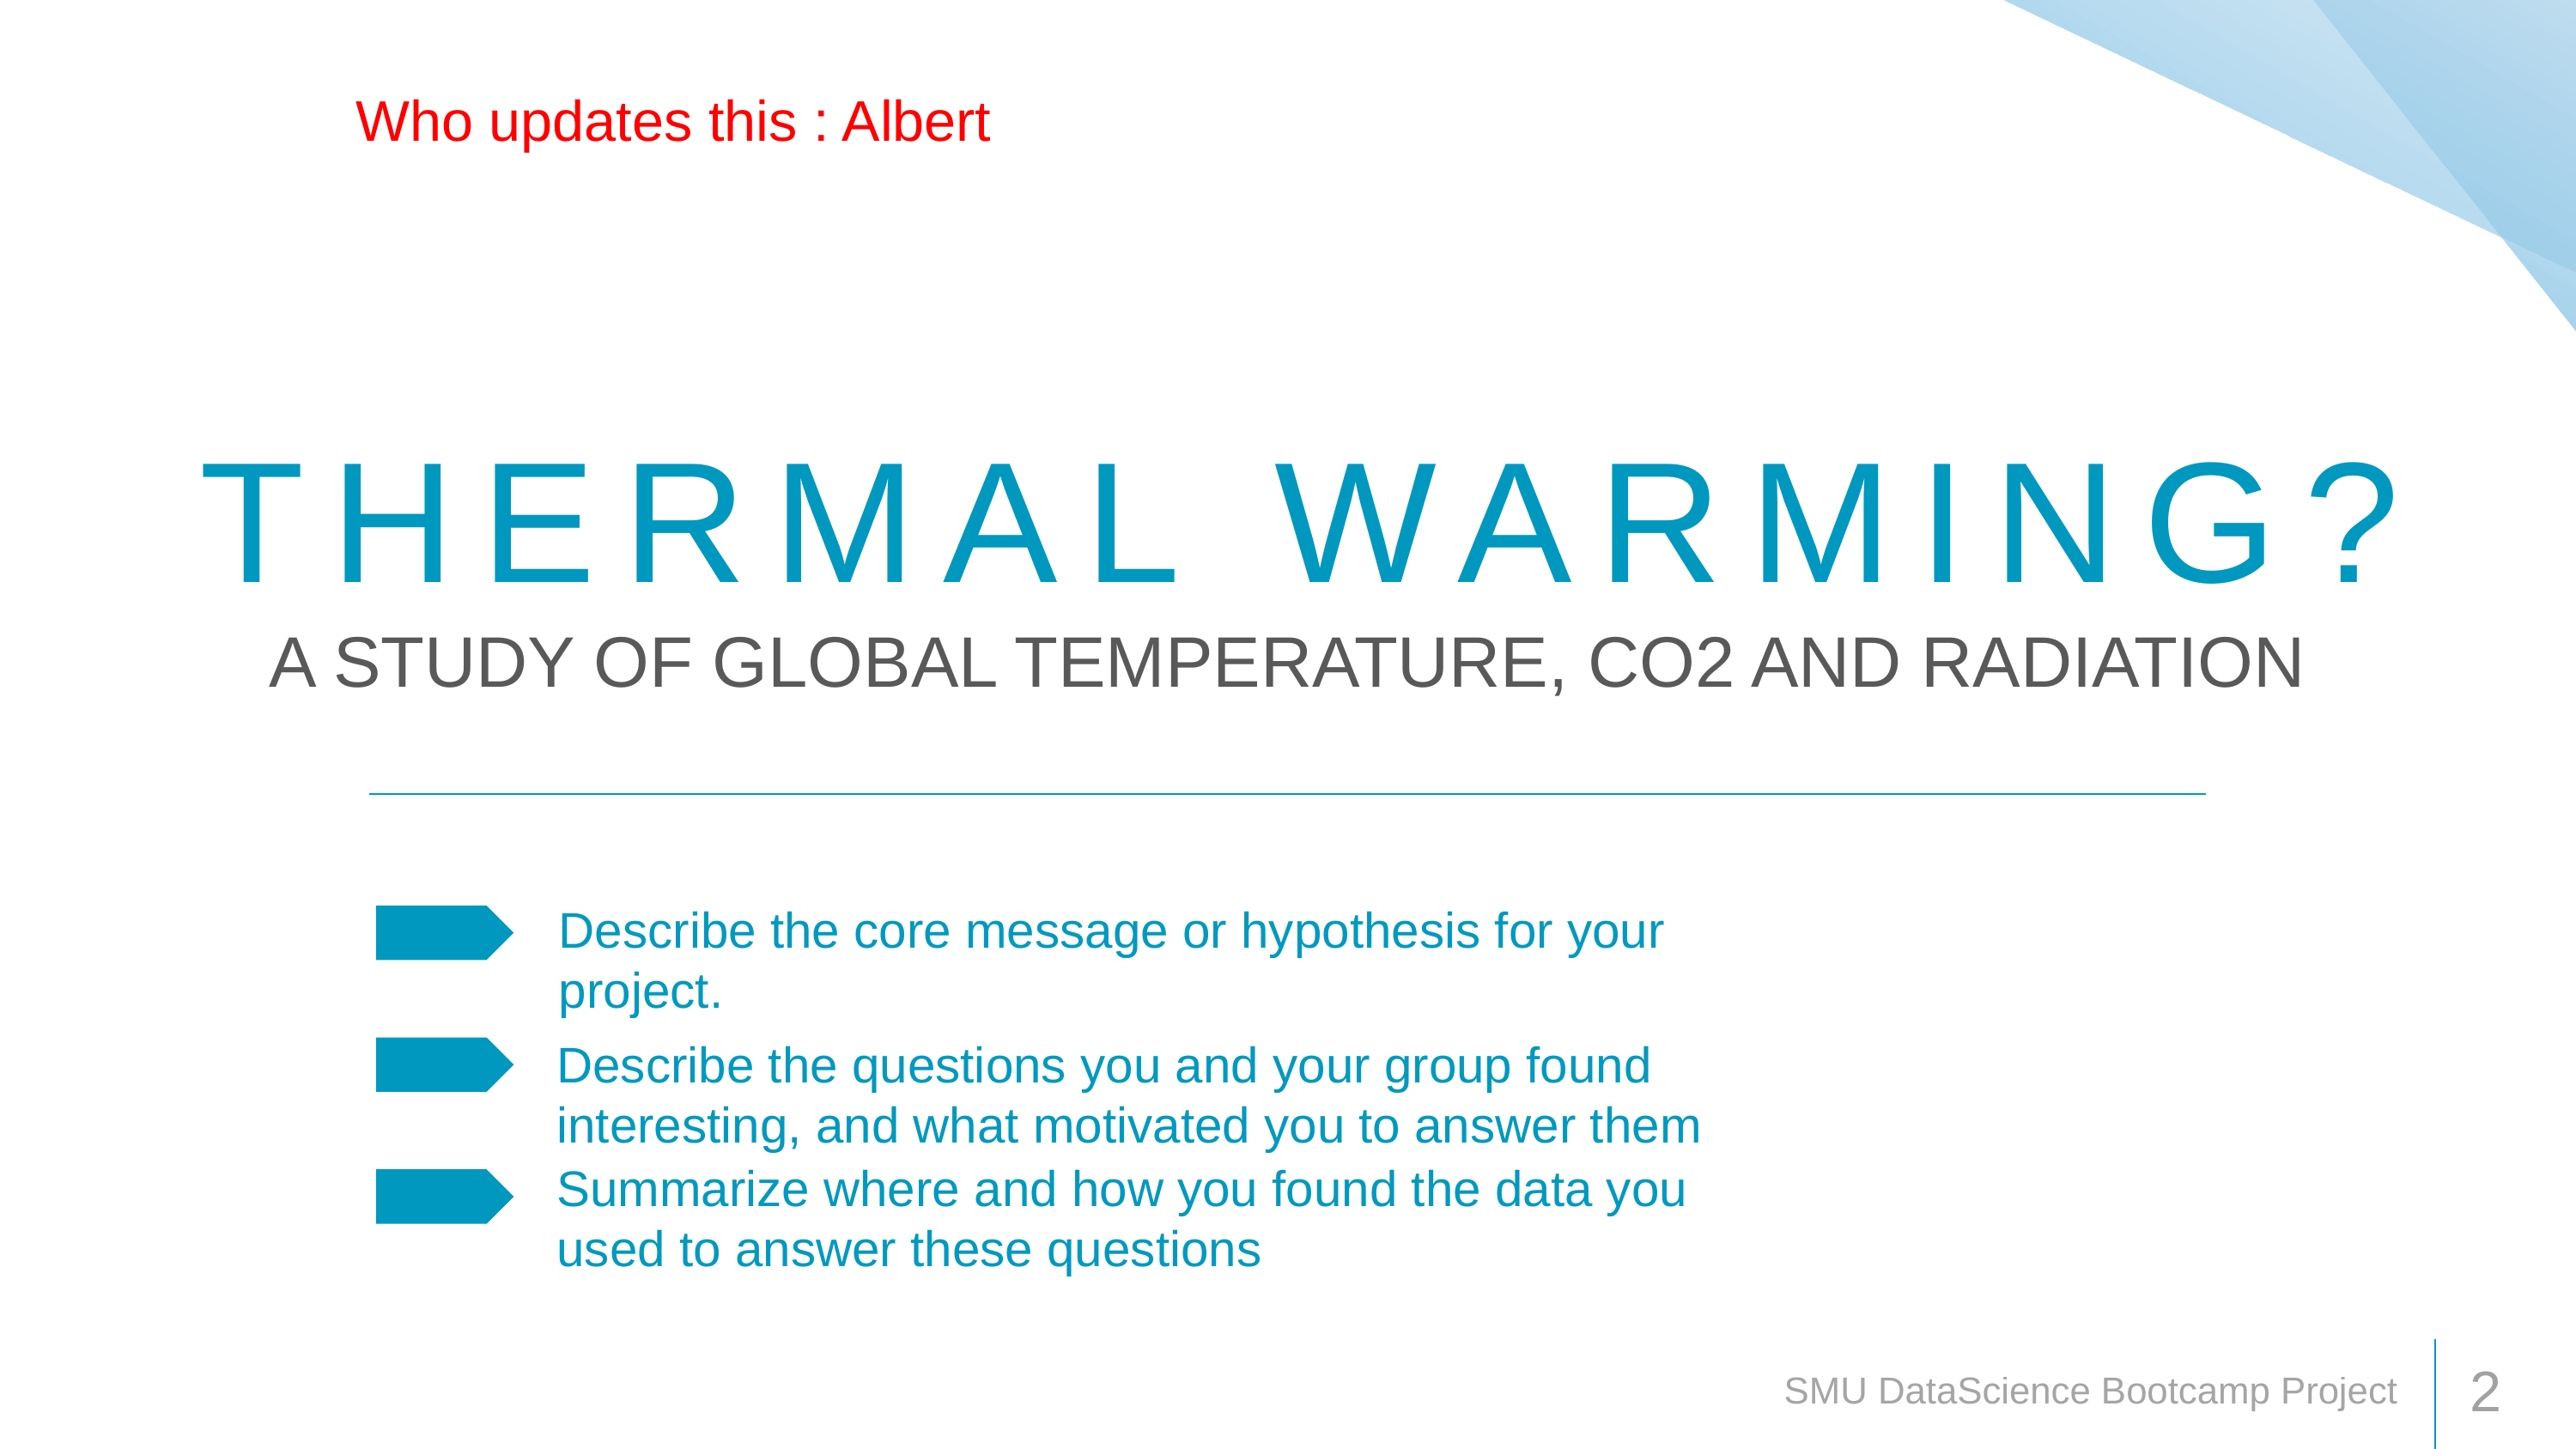

Who updates this : Albert
# THERMAL WARMING?
A STUDY OF GLOBAL TEMPERATURE, CO2 AND RADIATION
Describe the core message or hypothesis for your project.

Describe the questions you and your group found interesting, and what motivated you to answer them

Summarize where and how you found the data you used to answer these questions

SMU DataScience Bootcamp Project
2